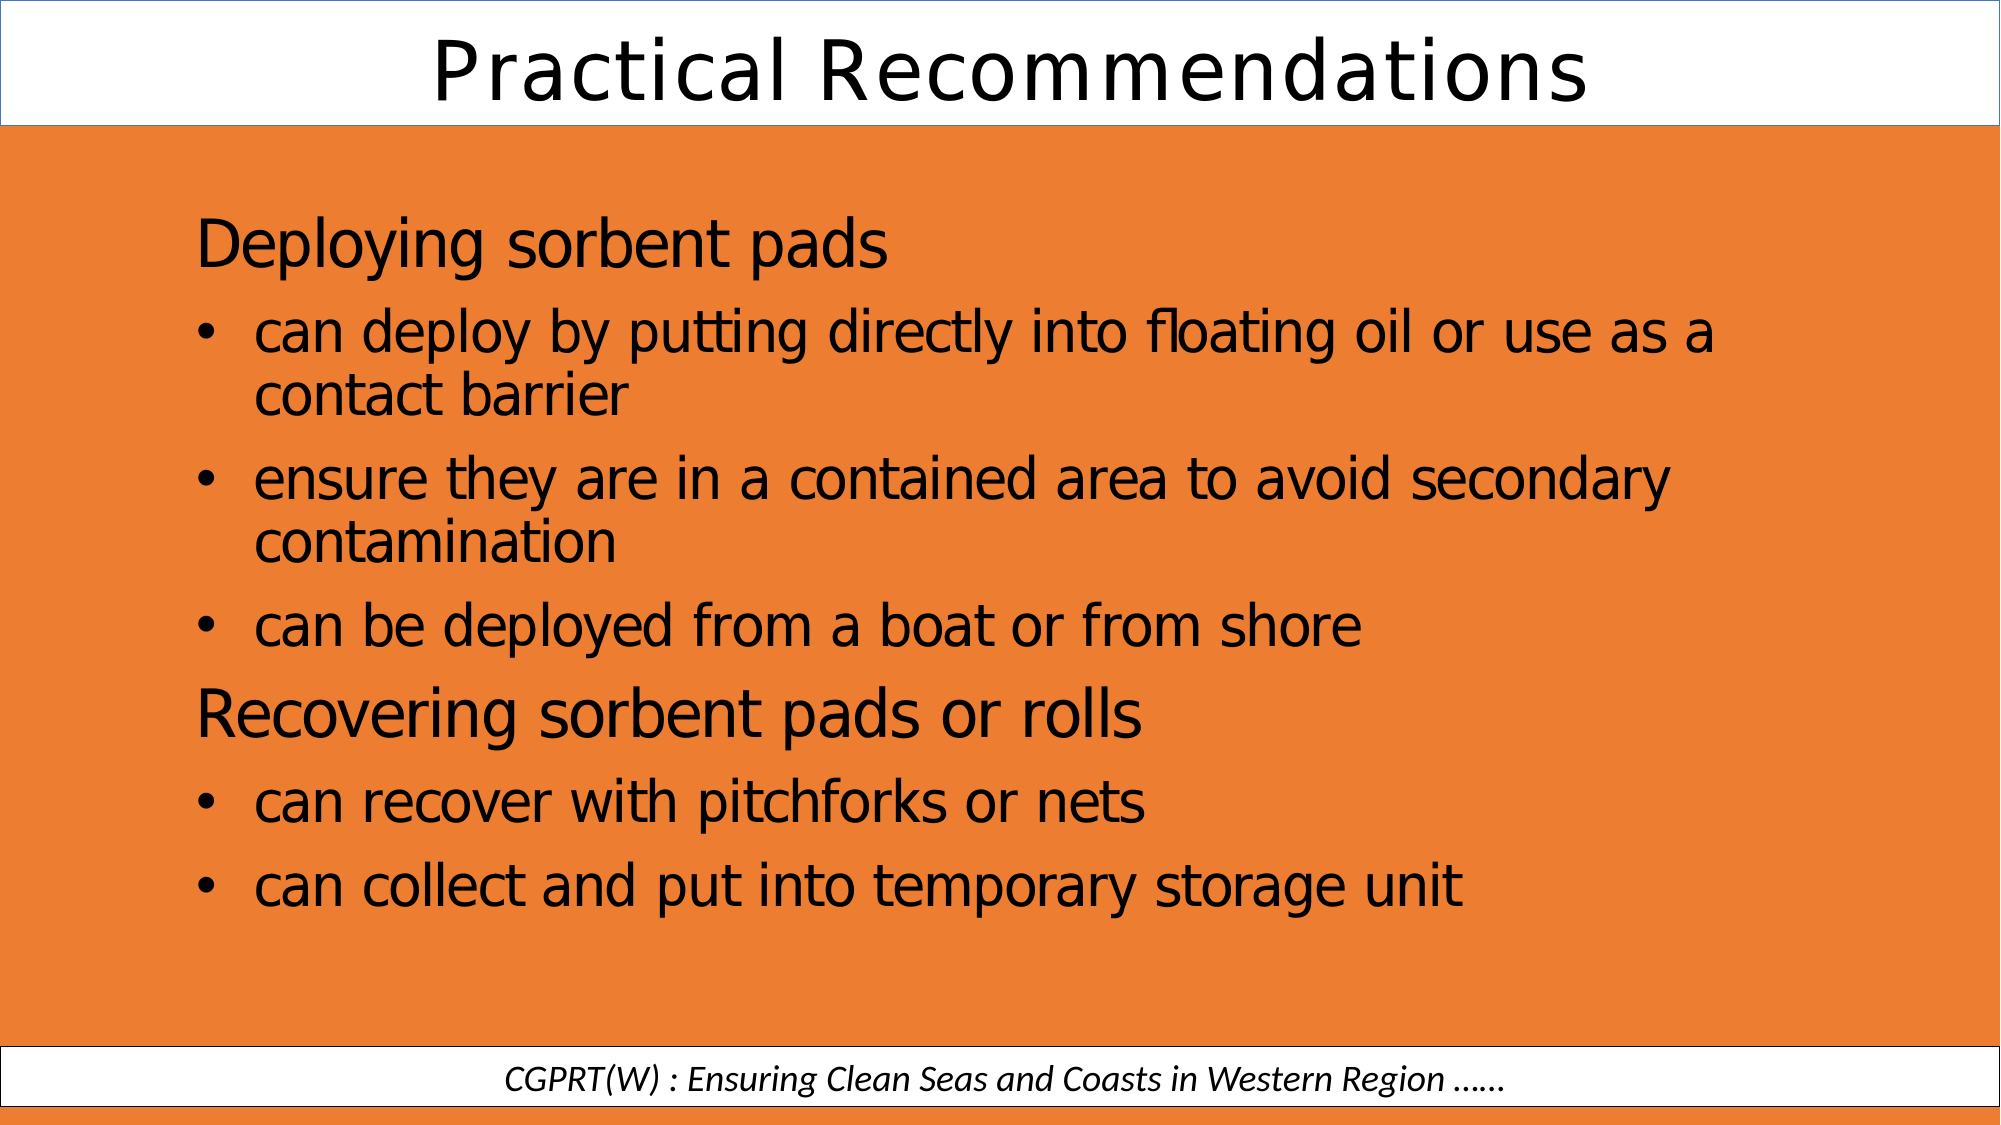

Practical Recommendations
Deploying sorbent pads
can deploy by putting directly into floating oil or use as a contact barrier
ensure they are in a contained area to avoid secondary contamination
can be deployed from a boat or from shore
Recovering sorbent pads or rolls
can recover with pitchforks or nets
can collect and put into temporary storage unit
 CGPRT(W) : Ensuring Clean Seas and Coasts in Western Region ……